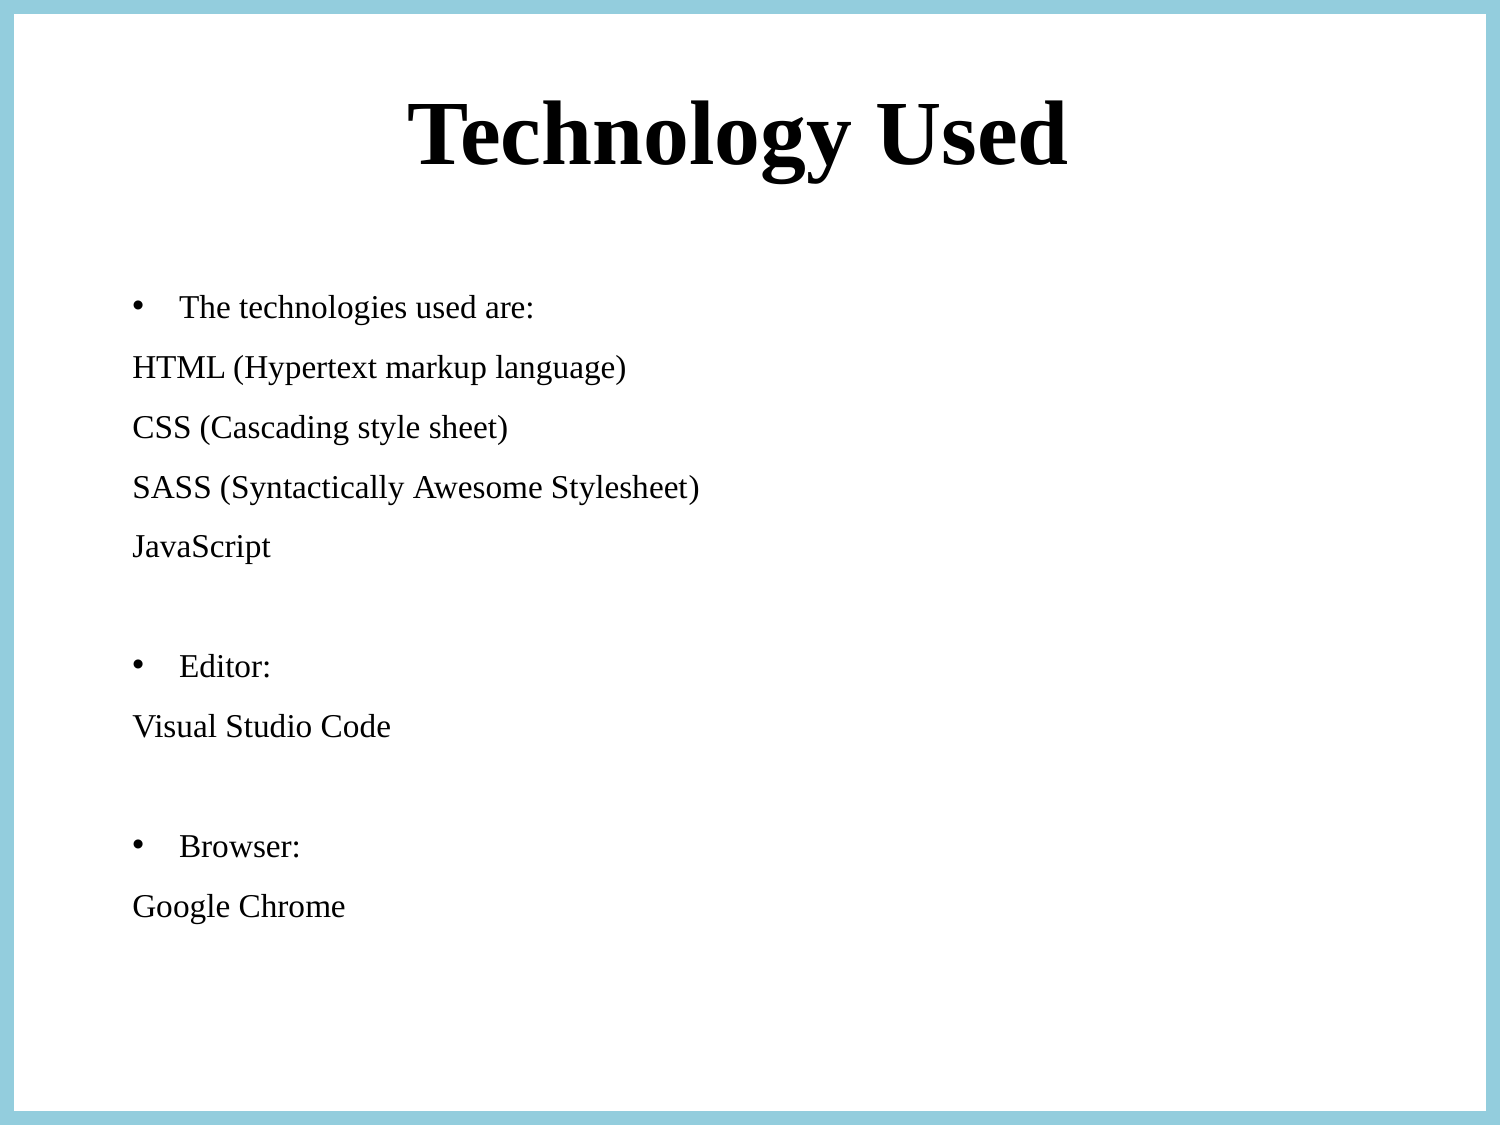

Technology Used
The technologies used are:
HTML (Hypertext markup language)
CSS (Cascading style sheet)
SASS (Syntactically Awesome Stylesheet)
JavaScript

Editor:
Visual Studio Code

Browser:
Google Chrome